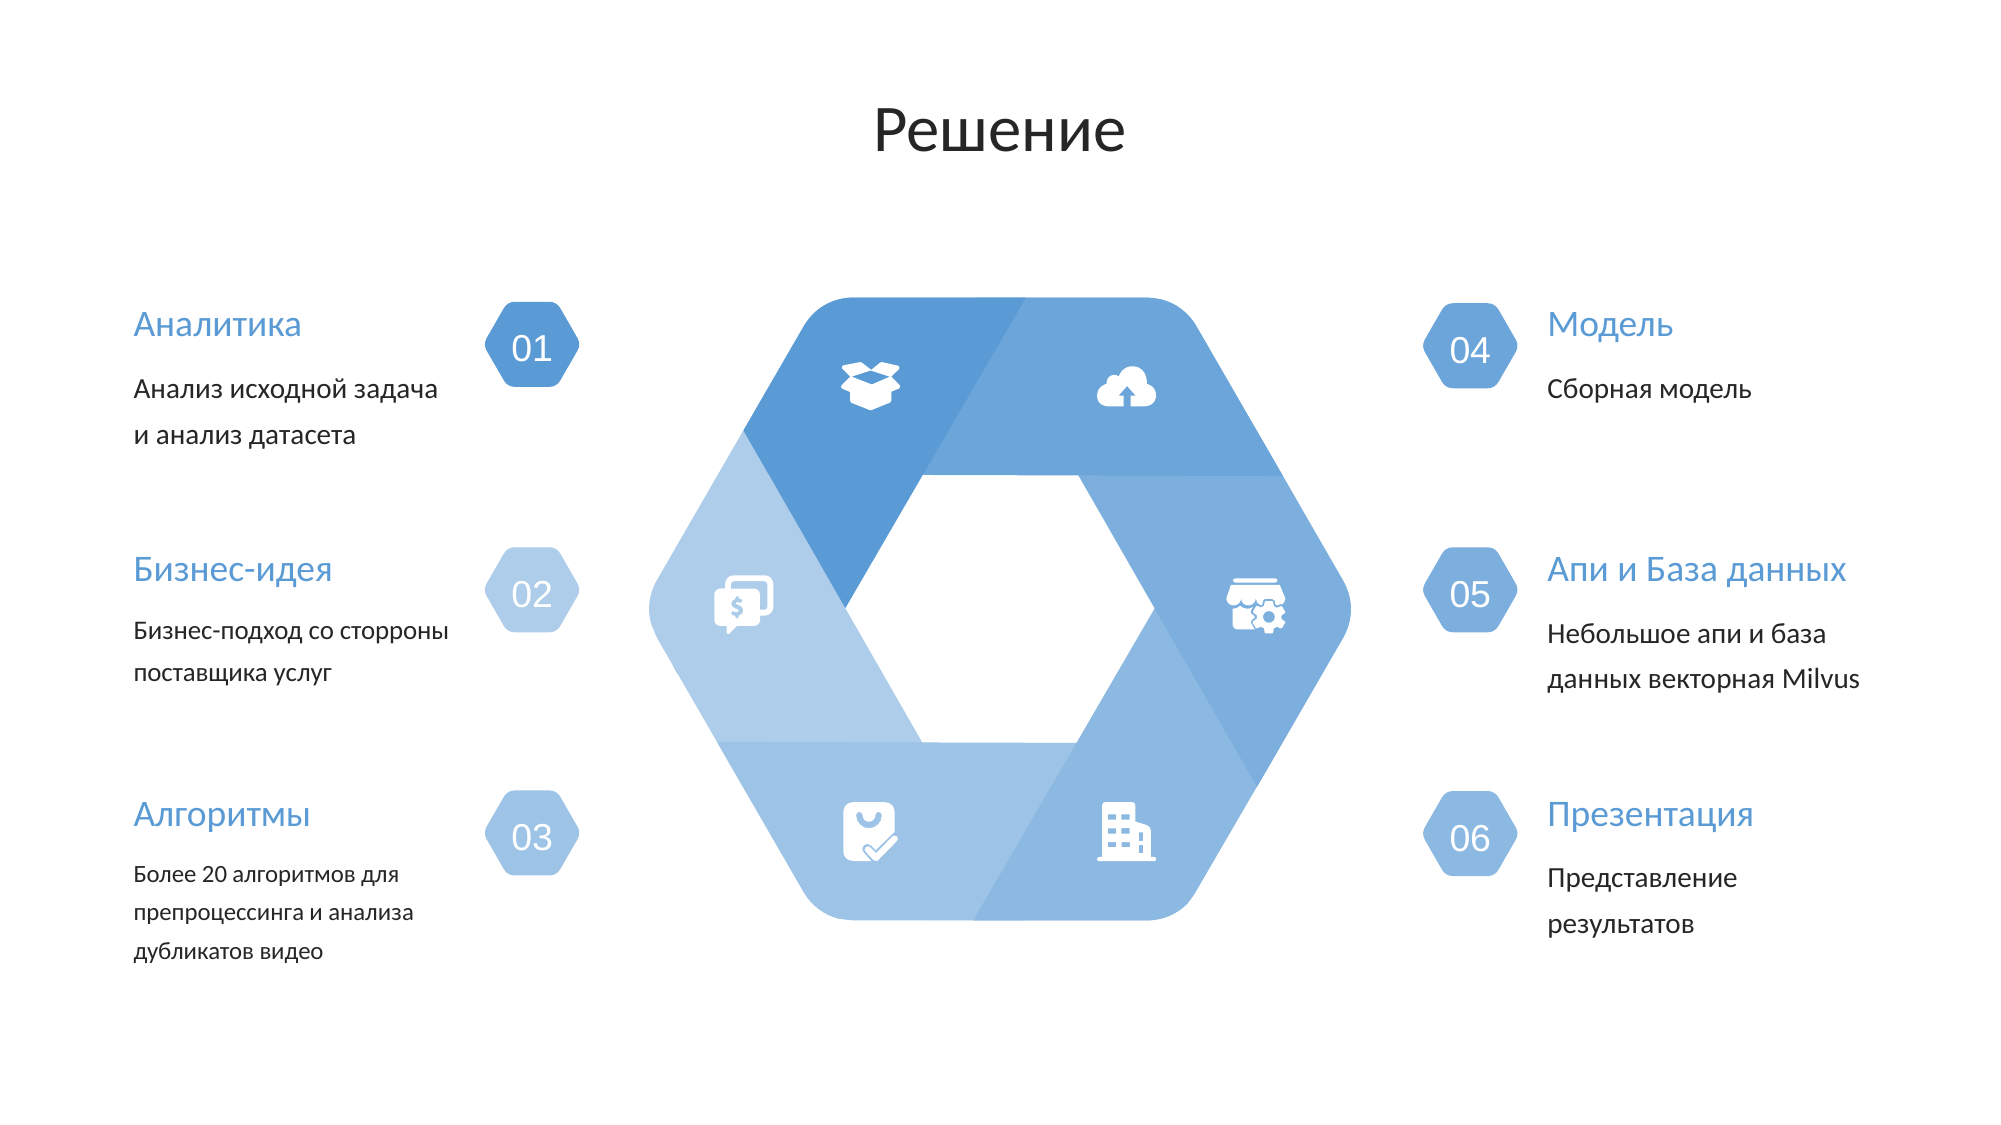

# Решение
Аналитика
Модель

01
04
Анализ исходной задача и анализ датасета
Сборная модель

Бизнес-идея
Апи и База данных
02
05

Бизнес-подход со сторроны поставщика услуг
Небольшое апи и база данных векторная Milvus

Алгоритмы
Презентация
03
06

Более 20 алгоритмов для препроцессинга и анализа дубликатов видео
Представление результатов